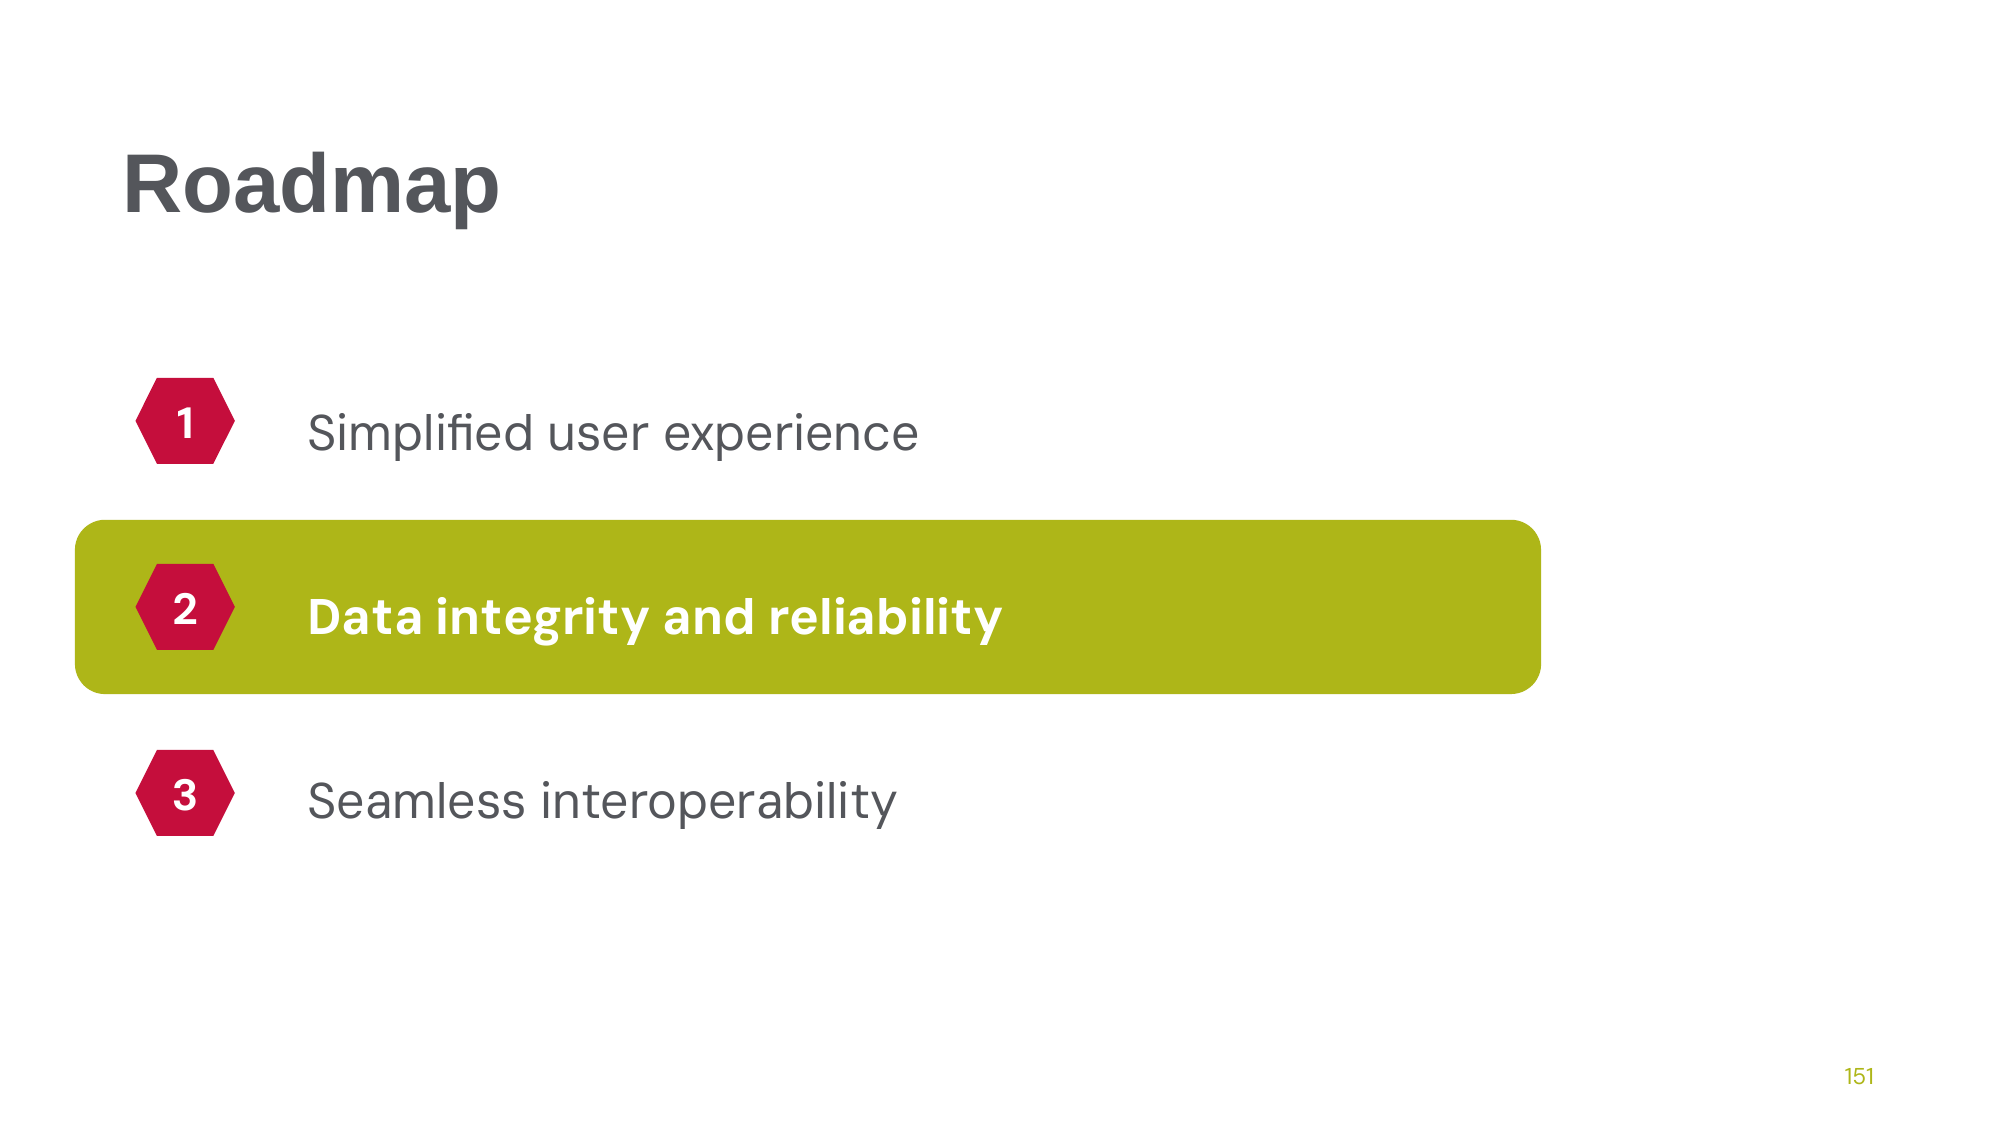

# Roadmap
1
Simplified user experience

Data integrity and reliability

Seamless interoperability

2
3
151